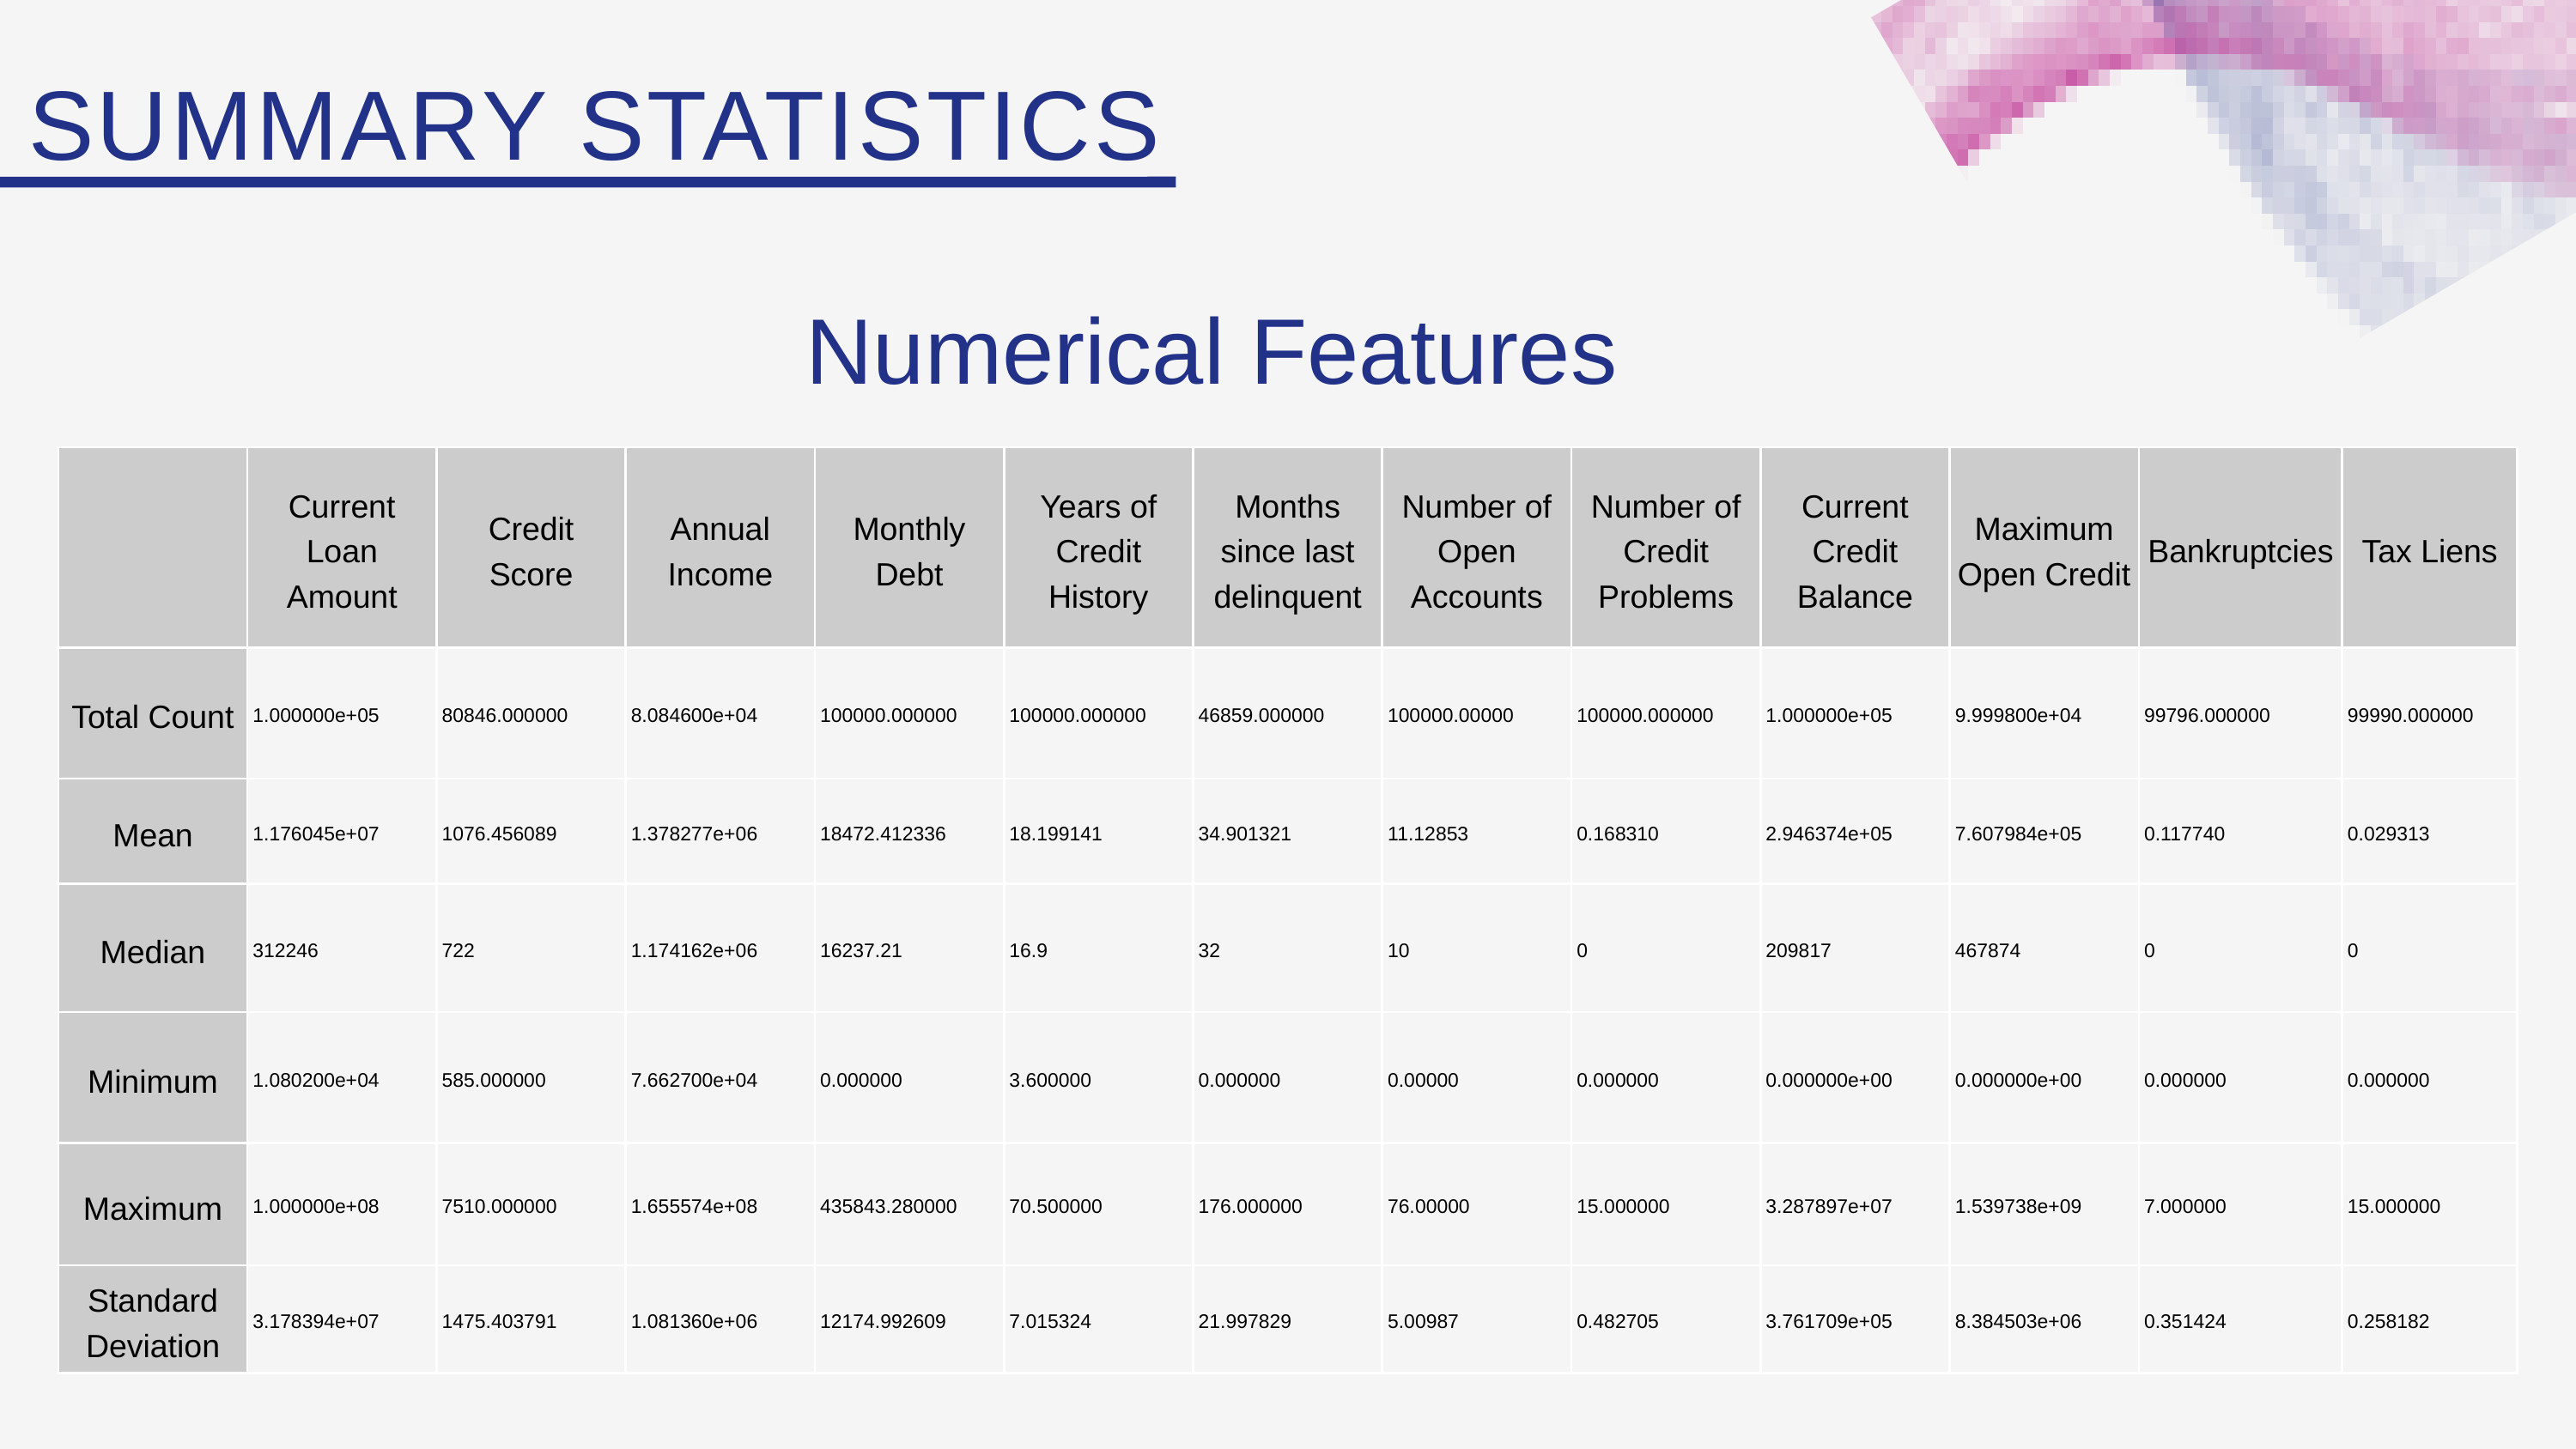

SUMMARY STATISTICS

Numerical Features
|  | Current Loan Amount | Credit Score | Annual Income | Monthly Debt | Years of Credit History | Months since last delinquent | Number of Open Accounts | Number of Credit Problems | Current Credit Balance | Maximum Open Credit | Bankruptcies | Tax Liens |
| --- | --- | --- | --- | --- | --- | --- | --- | --- | --- | --- | --- | --- |
| Total Count | 1.000000e+05 | 80846.000000 | 8.084600e+04 | 100000.000000 | 100000.000000 | 46859.000000 | 100000.00000 | 100000.000000 | 1.000000e+05 | 9.999800e+04 | 99796.000000 | 99990.000000 |
| Mean | 1.176045e+07 | 1076.456089 | 1.378277e+06 | 18472.412336 | 18.199141 | 34.901321 | 11.12853 | 0.168310 | 2.946374e+05 | 7.607984e+05 | 0.117740 | 0.029313 |
| Median | 312246 | 722 | 1.174162e+06 | 16237.21 | 16.9 | 32 | 10 | 0 | 209817 | 467874 | 0 | 0 |
| Minimum | 1.080200e+04 | 585.000000 | 7.662700e+04 | 0.000000 | 3.600000 | 0.000000 | 0.00000 | 0.000000 | 0.000000e+00 | 0.000000e+00 | 0.000000 | 0.000000 |
| Maximum | 1.000000e+08 | 7510.000000 | 1.655574e+08 | 435843.280000 | 70.500000 | 176.000000 | 76.00000 | 15.000000 | 3.287897e+07 | 1.539738e+09 | 7.000000 | 15.000000 |
| Standard Deviation | 3.178394e+07 | 1475.403791 | 1.081360e+06 | 12174.992609 | 7.015324 | 21.997829 | 5.00987 | 0.482705 | 3.761709e+05 | 8.384503e+06 | 0.351424 | 0.258182 |